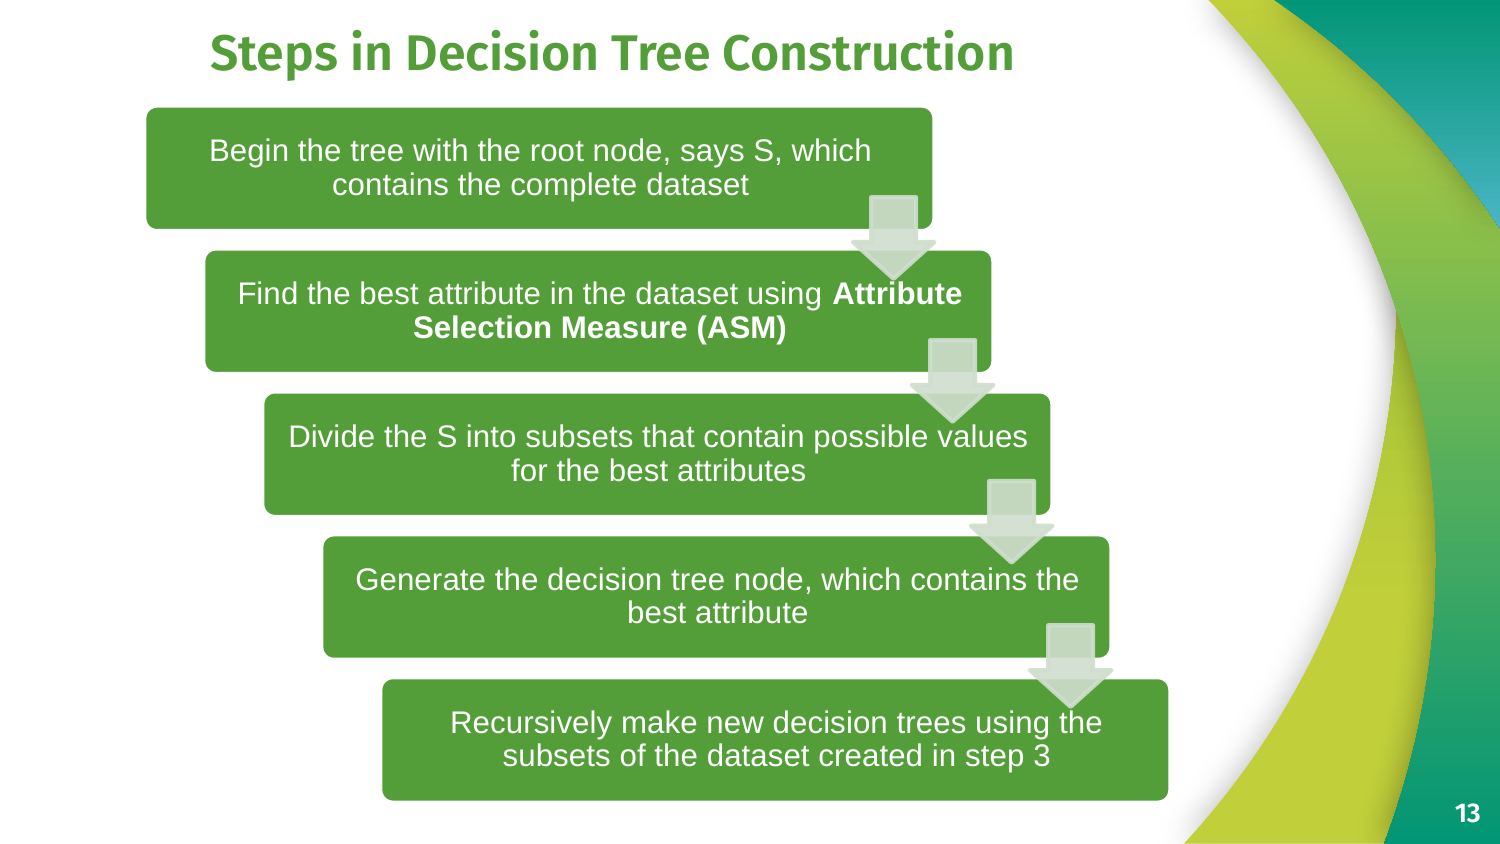

# Steps in Decision Tree Construction
Begin the tree with the root node, says S, which contains the complete dataset
Find the best attribute in the dataset using Attribute Selection Measure (ASM)
Divide the S into subsets that contain possible values for the best attributes
Generate the decision tree node, which contains the best attribute
Recursively make new decision trees using the subsets of the dataset created in step 3

13